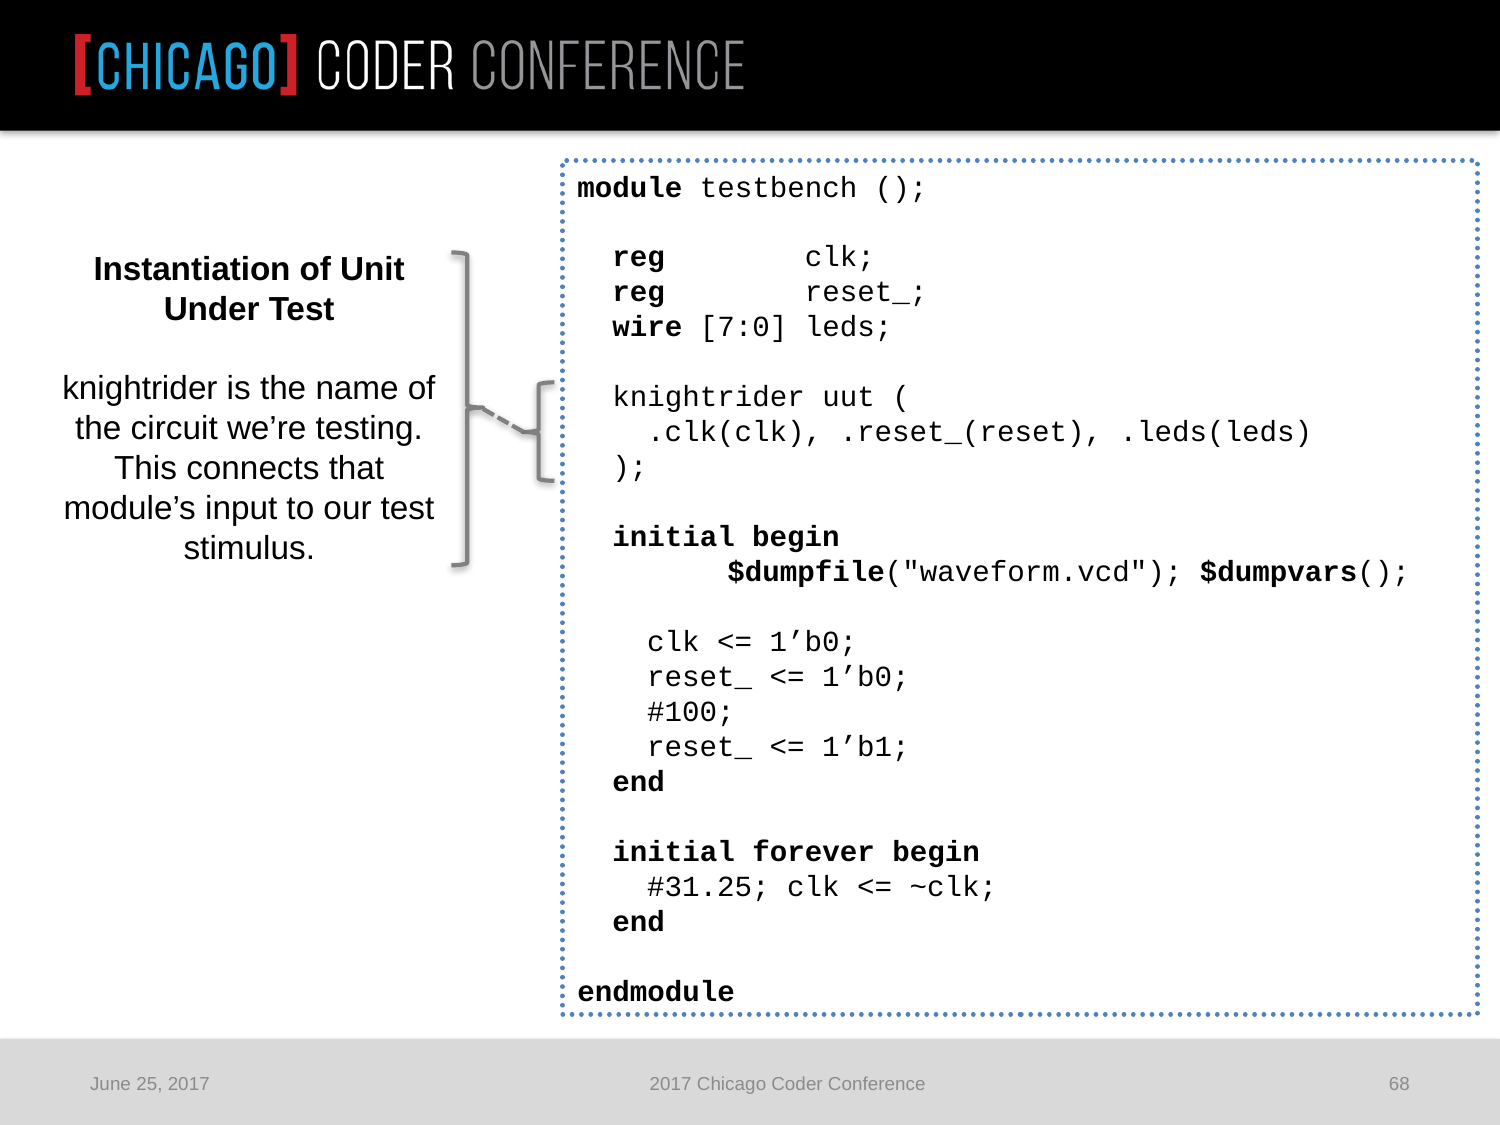

module testbench ();

  reg        clk;
  reg        reset_;
  wire [7:0] leds;

  knightrider uut (
    .clk(clk), .reset_(reset), .leds(leds)
  );

  initial begin
	$dumpfile("waveform.vcd"); $dumpvars();

    clk <= 1’b0;
    reset_ <= 1’b0;
    #100;
    reset_ <= 1’b1;
  end

  initial forever begin
    #31.25; clk <= ~clk;
  end
endmodule
Instantiation of Unit Under Test

knightrider is the name of the circuit we’re testing. This connects that module’s input to our test stimulus.

June 25, 2017
2017 Chicago Coder Conference
68